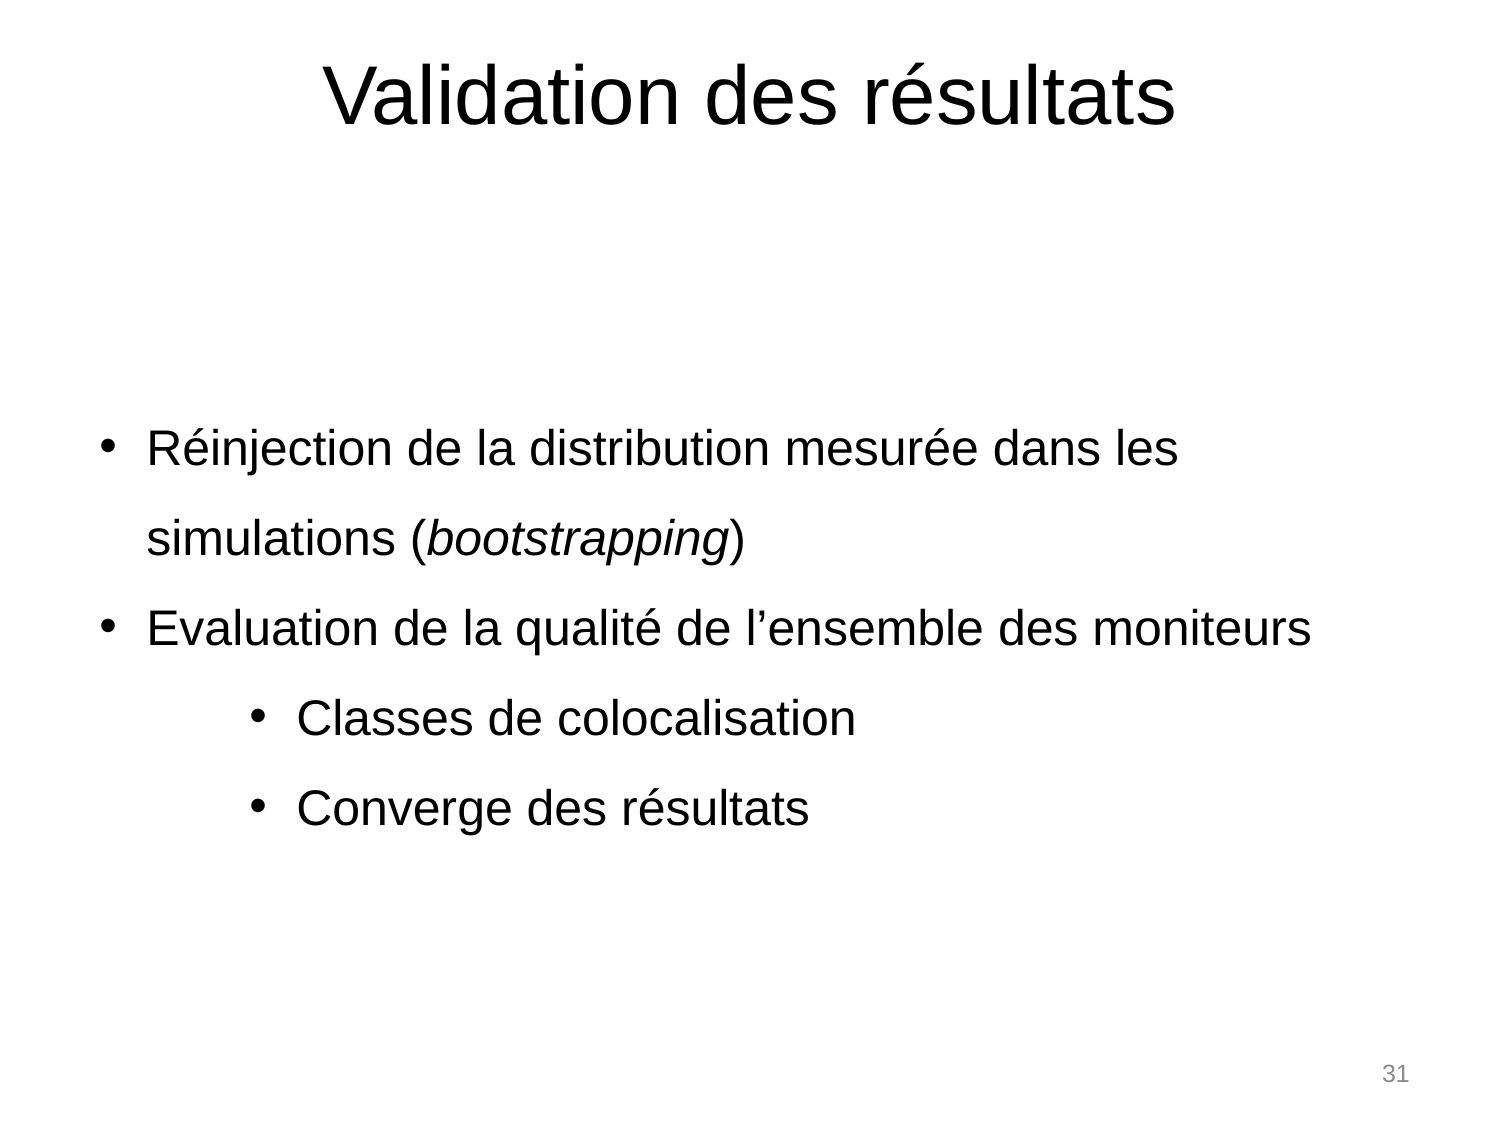

# Validation des résultats
Réinjection de la distribution mesurée dans les simulations (bootstrapping)
Evaluation de la qualité de l’ensemble des moniteurs
Classes de colocalisation
Converge des résultats
31